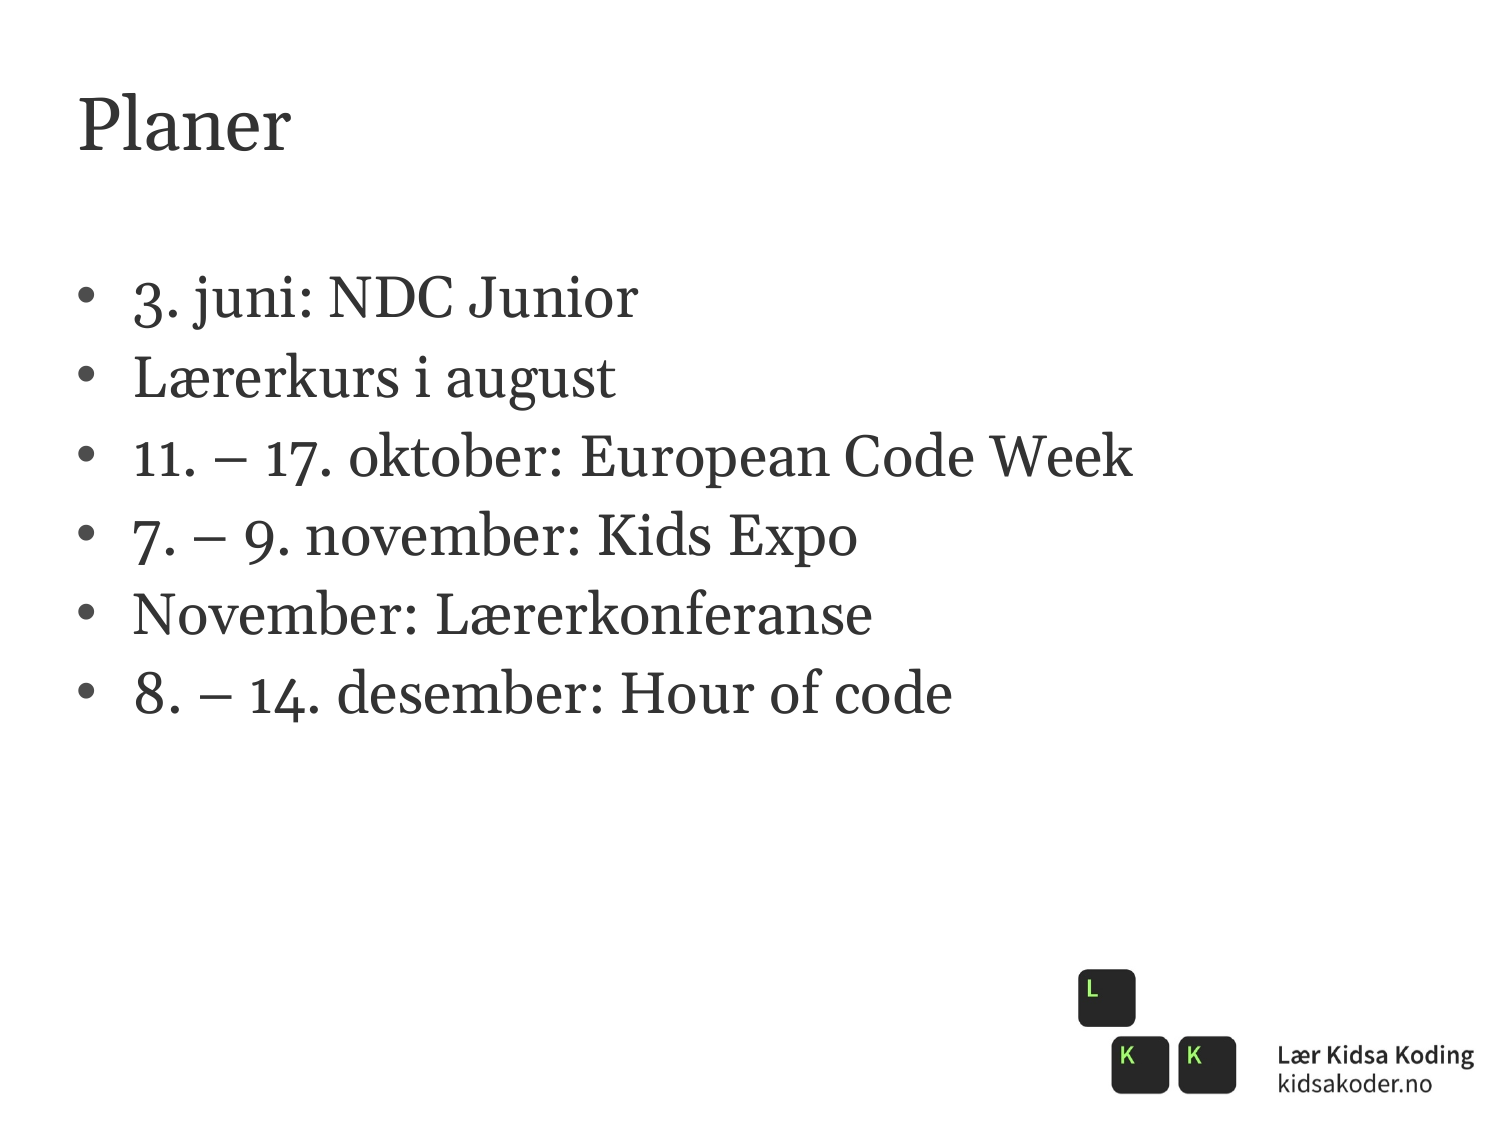

# Planer
3. juni: NDC Junior
Lærerkurs i august
11. – 17. oktober: European Code Week
7. – 9. november: Kids Expo
November: Lærerkonferanse
8. – 14. desember: Hour of code